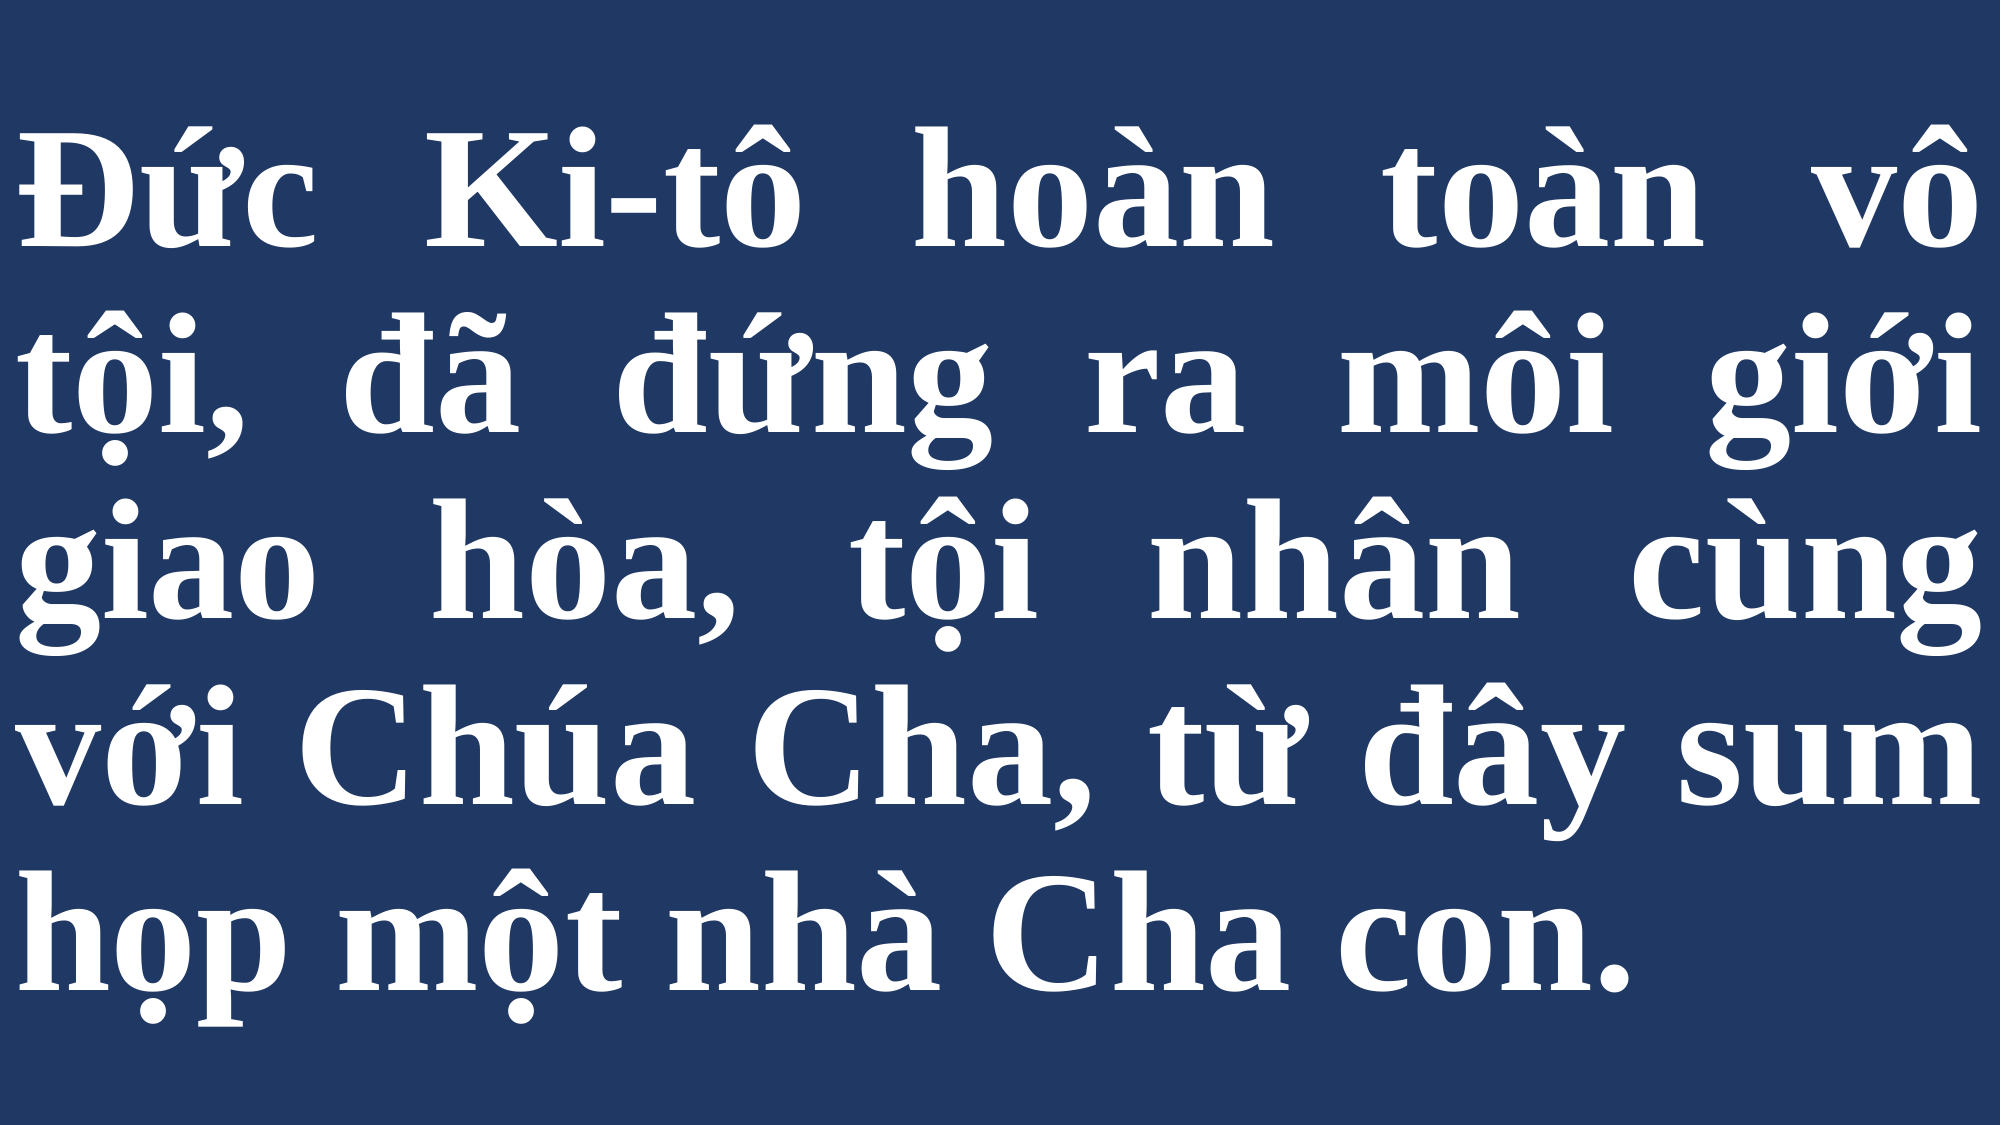

# Đức Ki-tô hoàn toàn vô tội, đã đứng ra môi giới giao hòa, tội nhân cùng với Chúa Cha, từ đây sum họp một nhà Cha con.